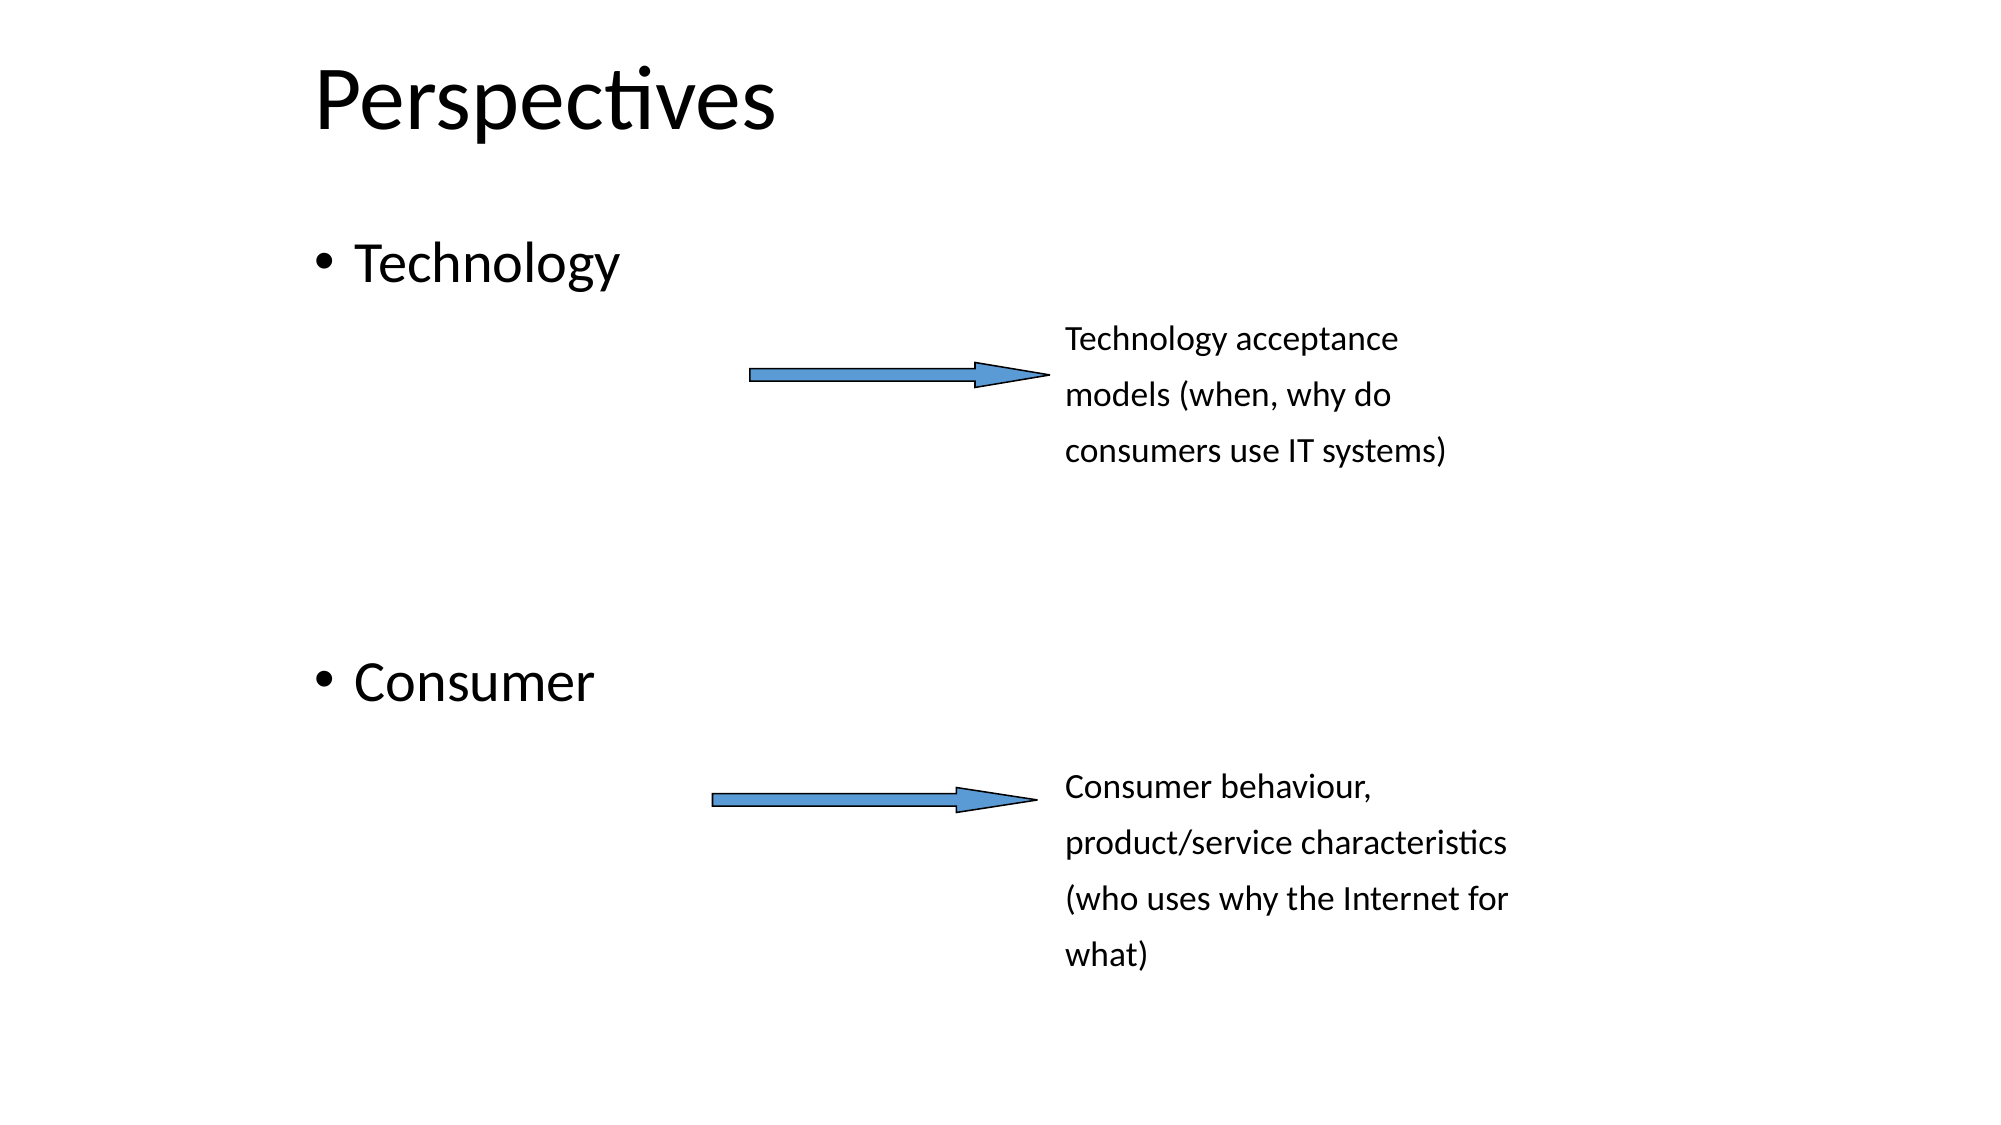

# Perspectives
Technology

Consumer

Technology acceptance
models (when, why do
consumers use IT systems)

Consumer behaviour,
product/service characteristics
(who uses why the Internet for
what)